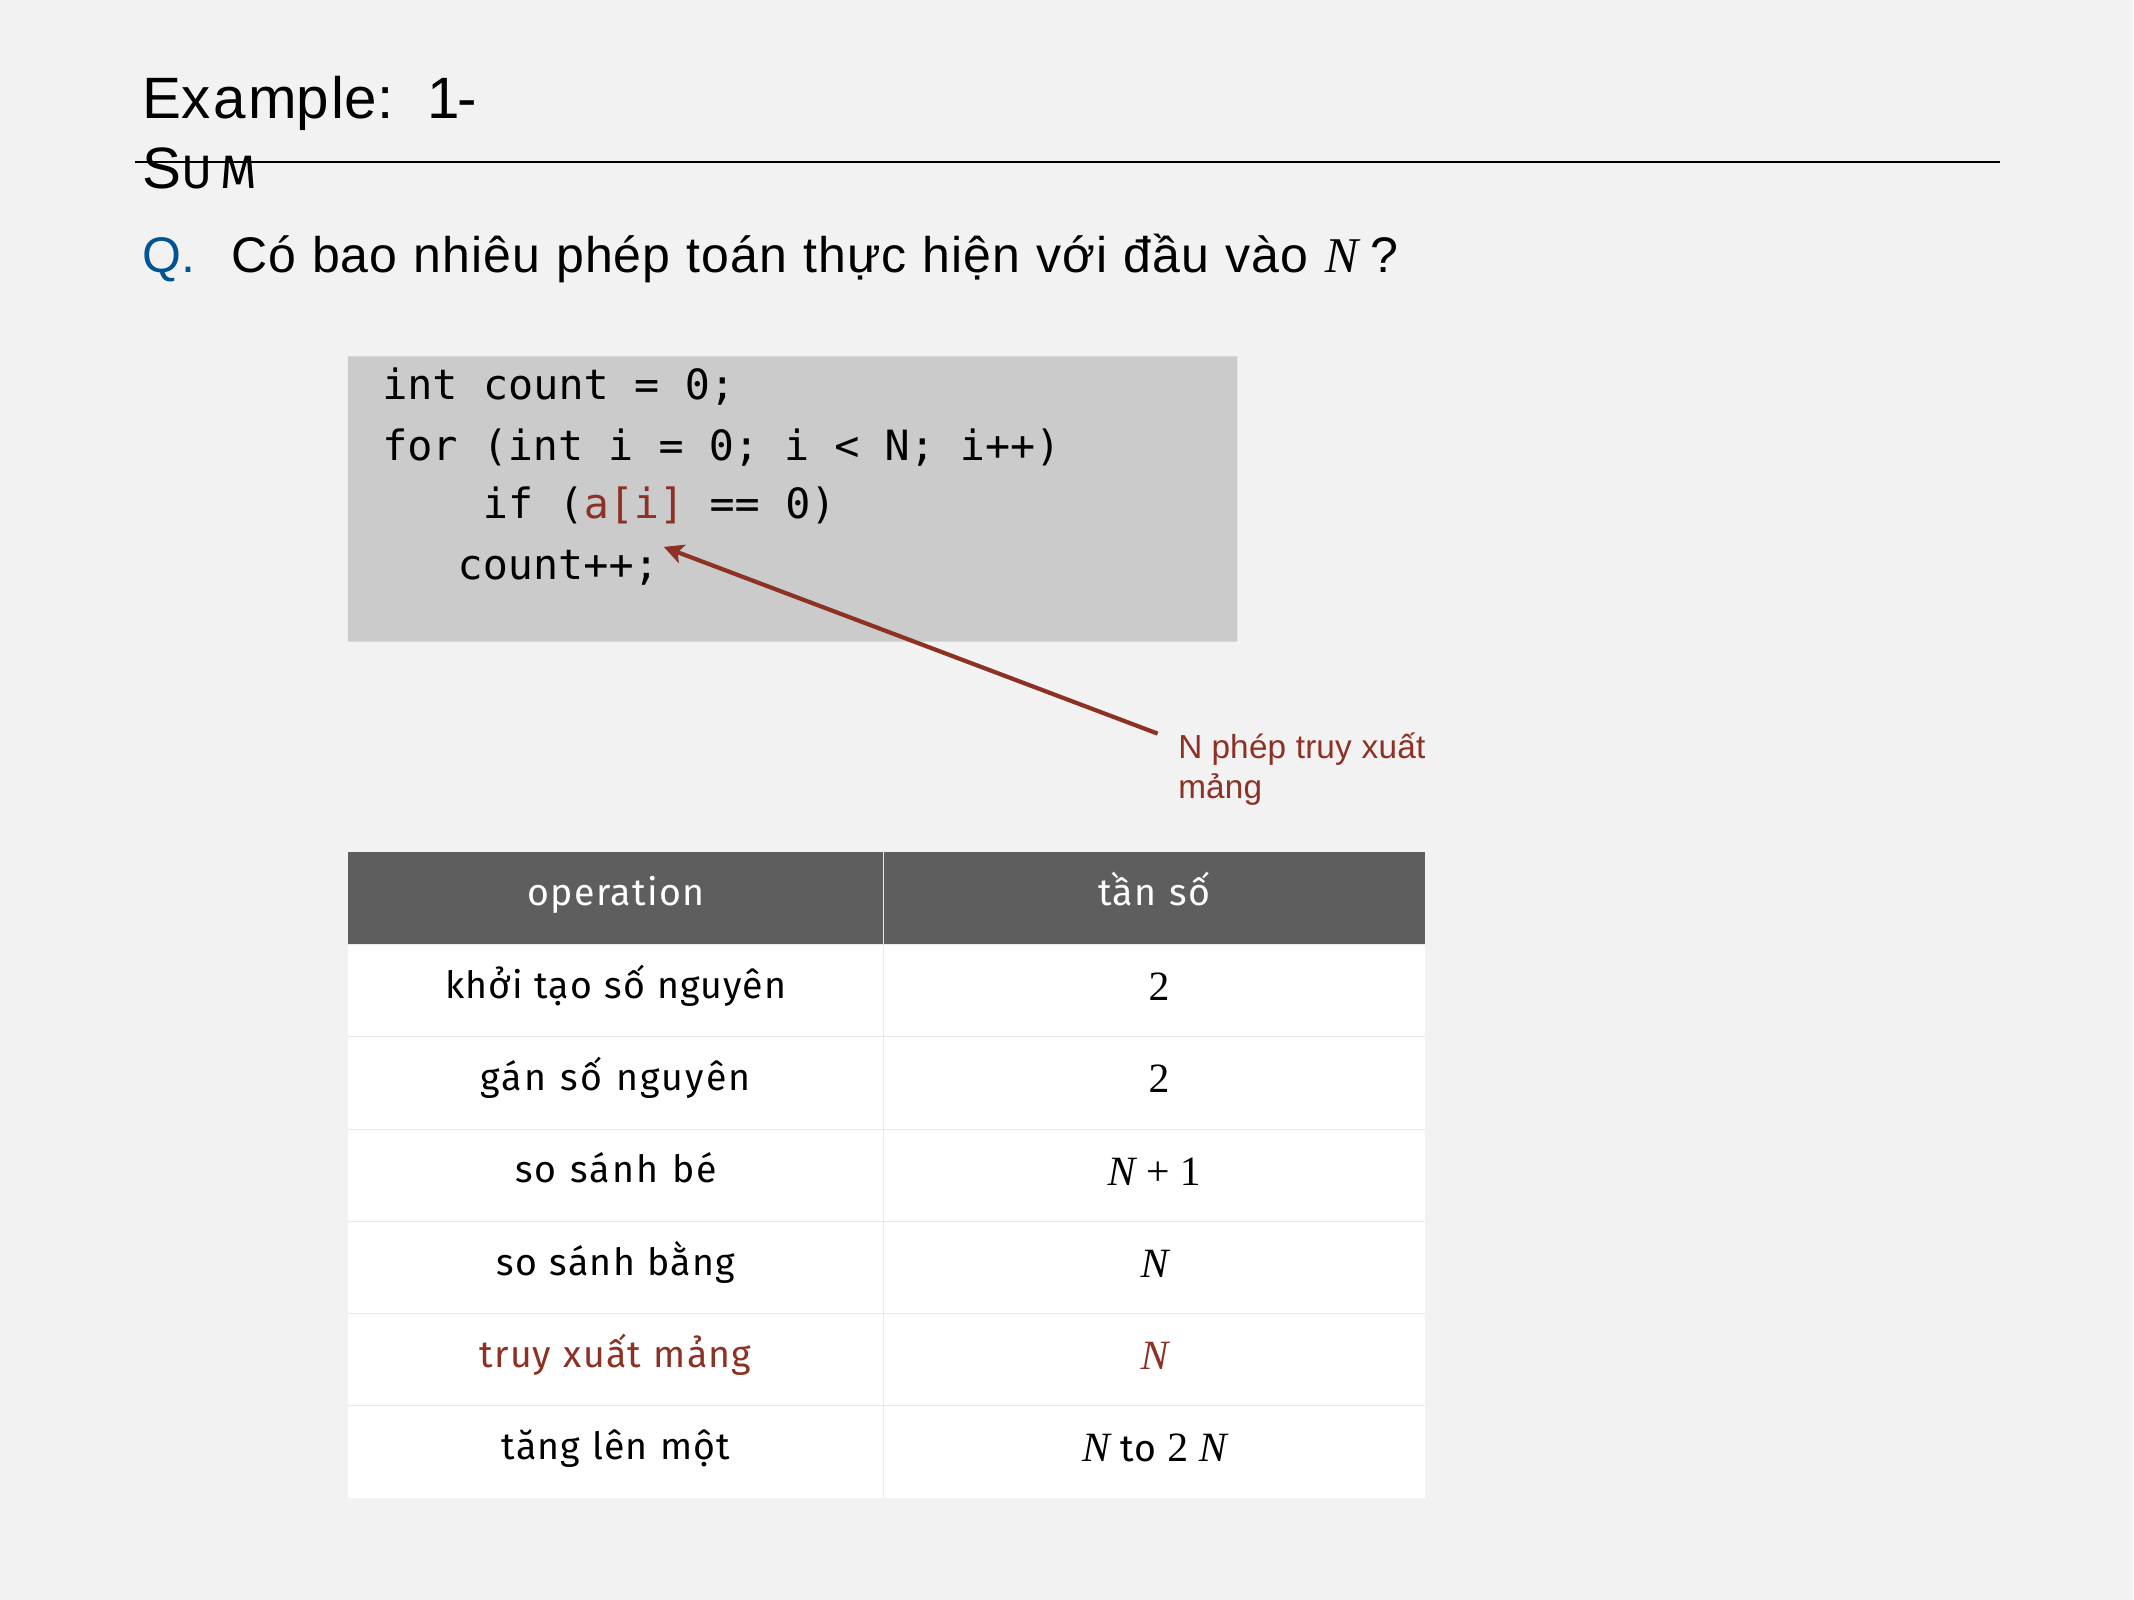

# Example:	1-SUM
Q.	Có bao nhiêu phép toán thực hiện với đầu vào N ?

int count = 0;
for (int i = 0; i < N; i++)  if (a[i] == 0)
count++;

N phép truy xuất mảng
| operation | tần số |
| --- | --- |
| khởi tạo số nguyên | 2 |
| gán số nguyên | 2 |
| so sánh bé | N + 1 |
| so sánh bằng | N |
| truy xuất mảng | N |
| tăng lên một | N to 2 N |
27